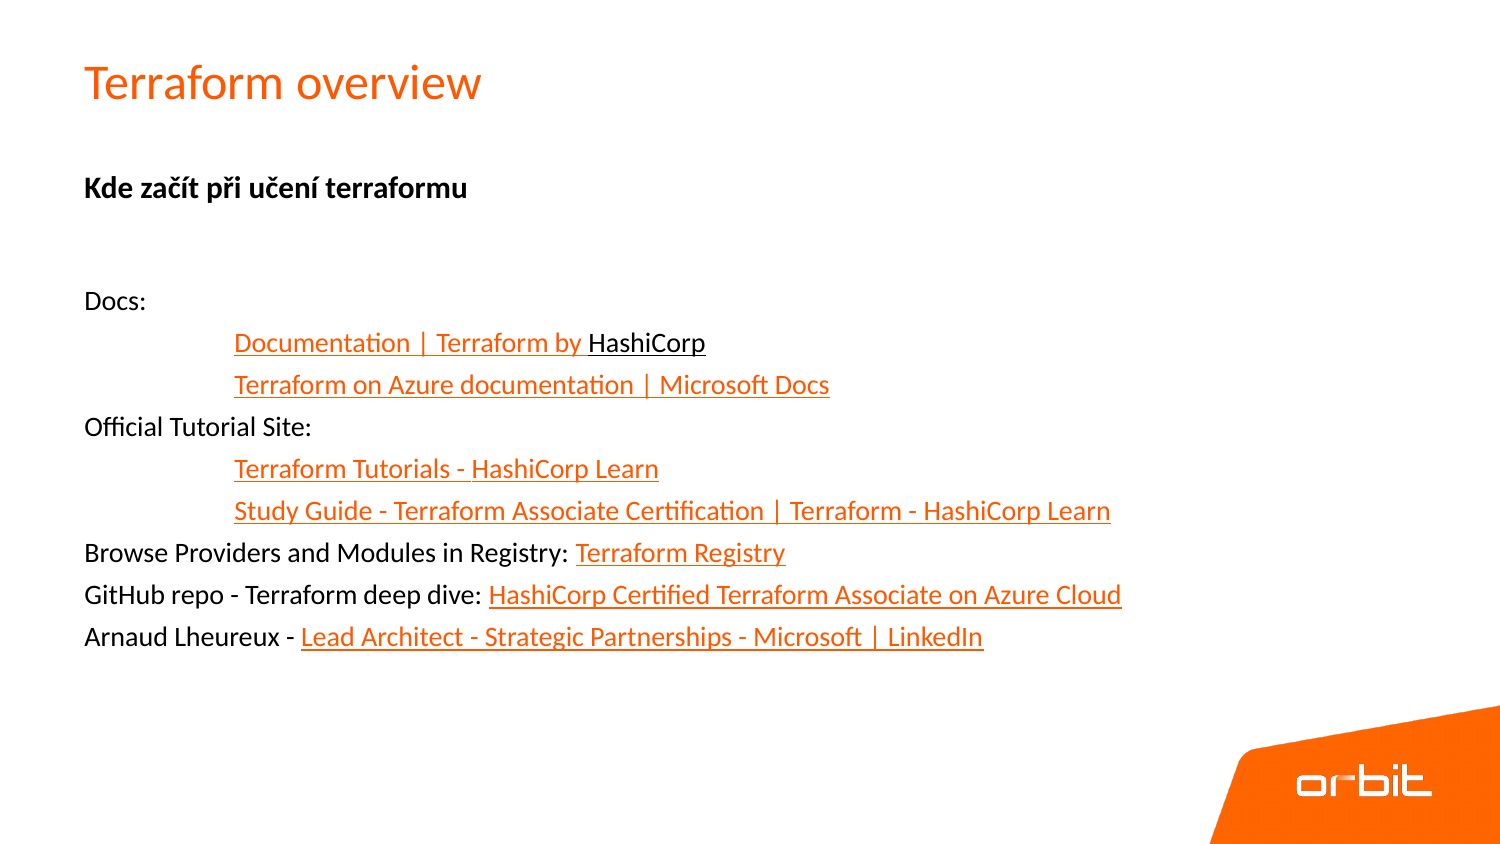

# Terraform overview
Kde začít při učení terraformu
Docs:
	Documentation | Terraform by HashiCorp
	Terraform on Azure documentation | Microsoft Docs
Official Tutorial Site:
	Terraform Tutorials - HashiCorp Learn
	Study Guide - Terraform Associate Certification | Terraform - HashiCorp Learn
Browse Providers and Modules in Registry: Terraform Registry
GitHub repo - Terraform deep dive: HashiCorp Certified Terraform Associate on Azure Cloud
Arnaud Lheureux - Lead Architect - Strategic Partnerships - Microsoft | LinkedIn